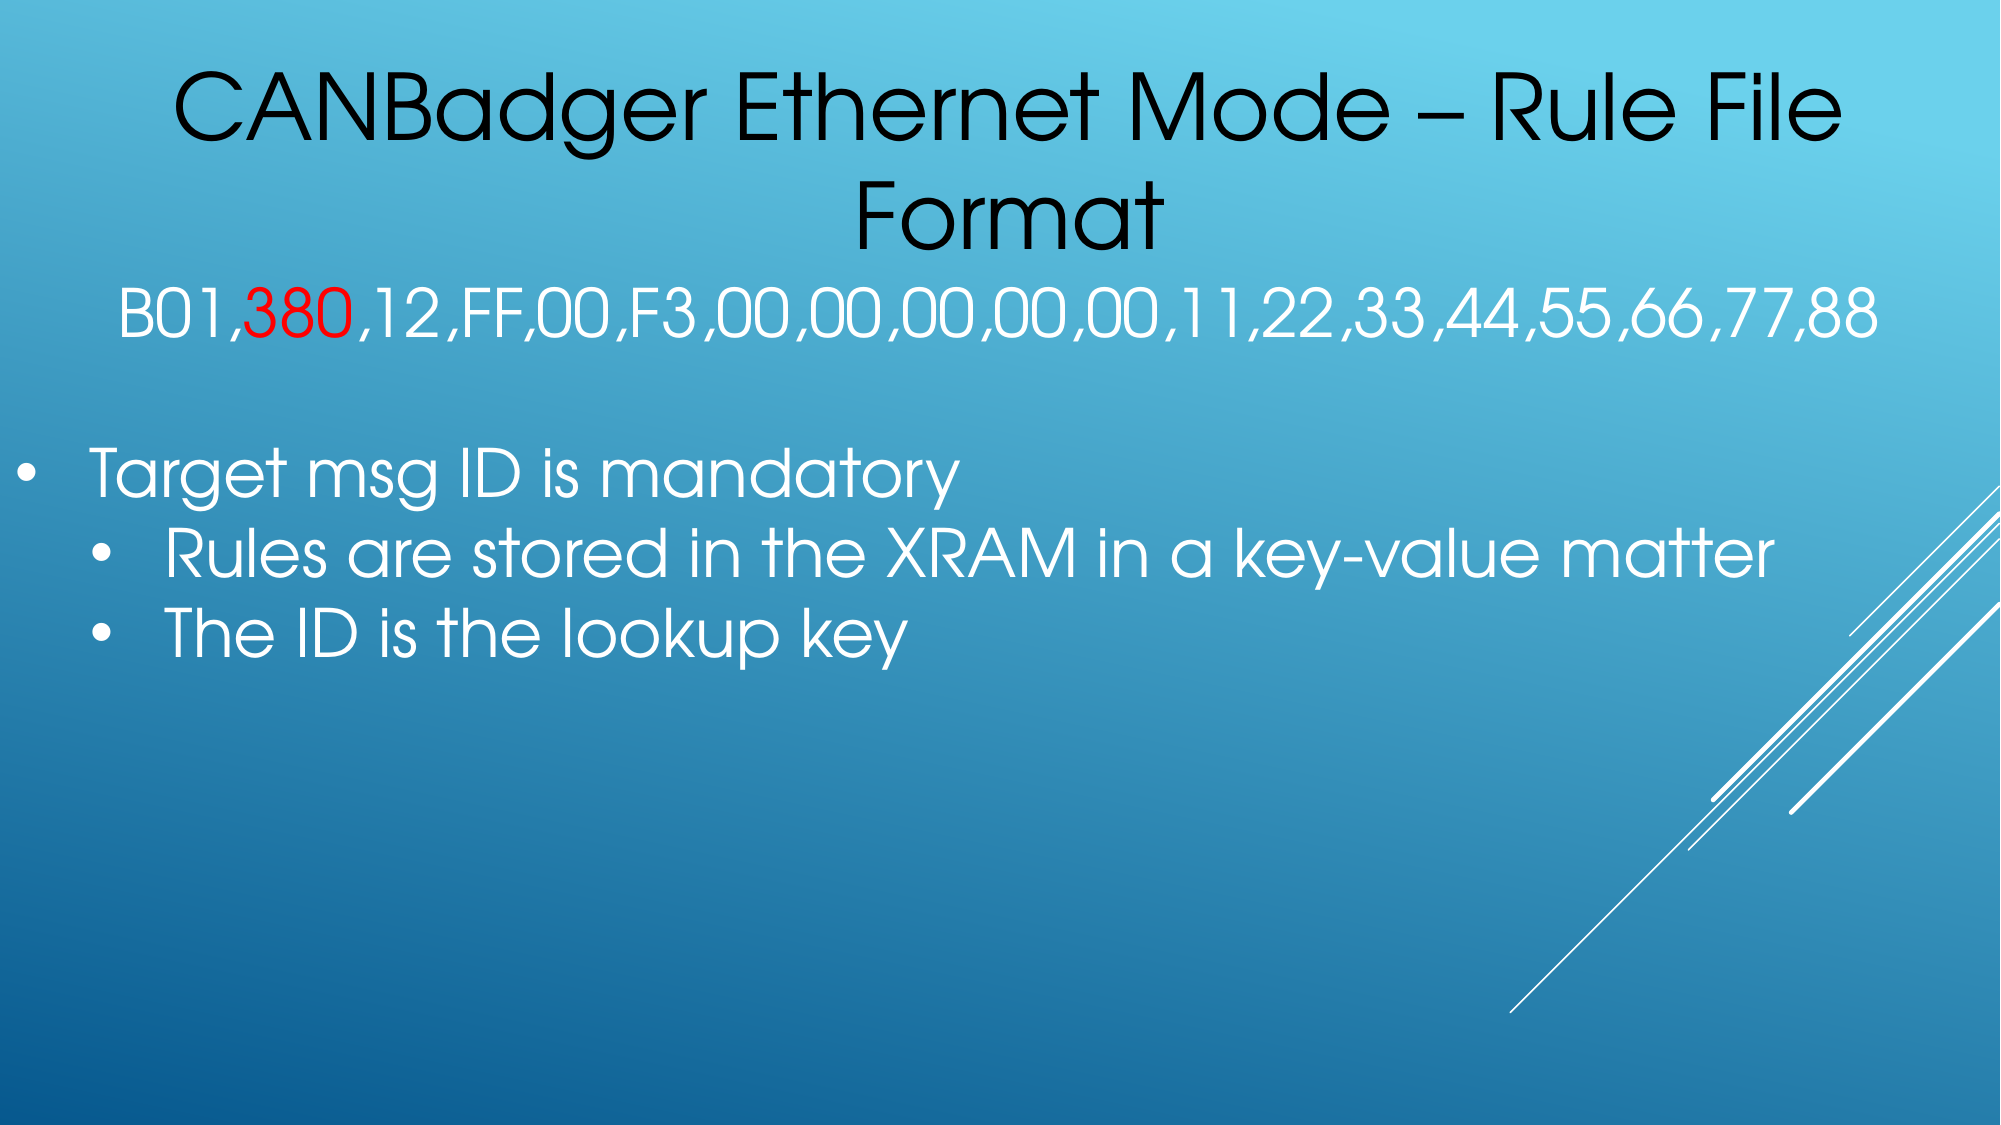

CANBadger Ethernet Mode – Rule File Format
B01,380,12,FF,00,F3,00,00,00,00,00,11,22,33,44,55,66,77,88

Target msg ID is mandatory
Rules are stored in the XRAM in a key-value matter
The ID is the lookup key